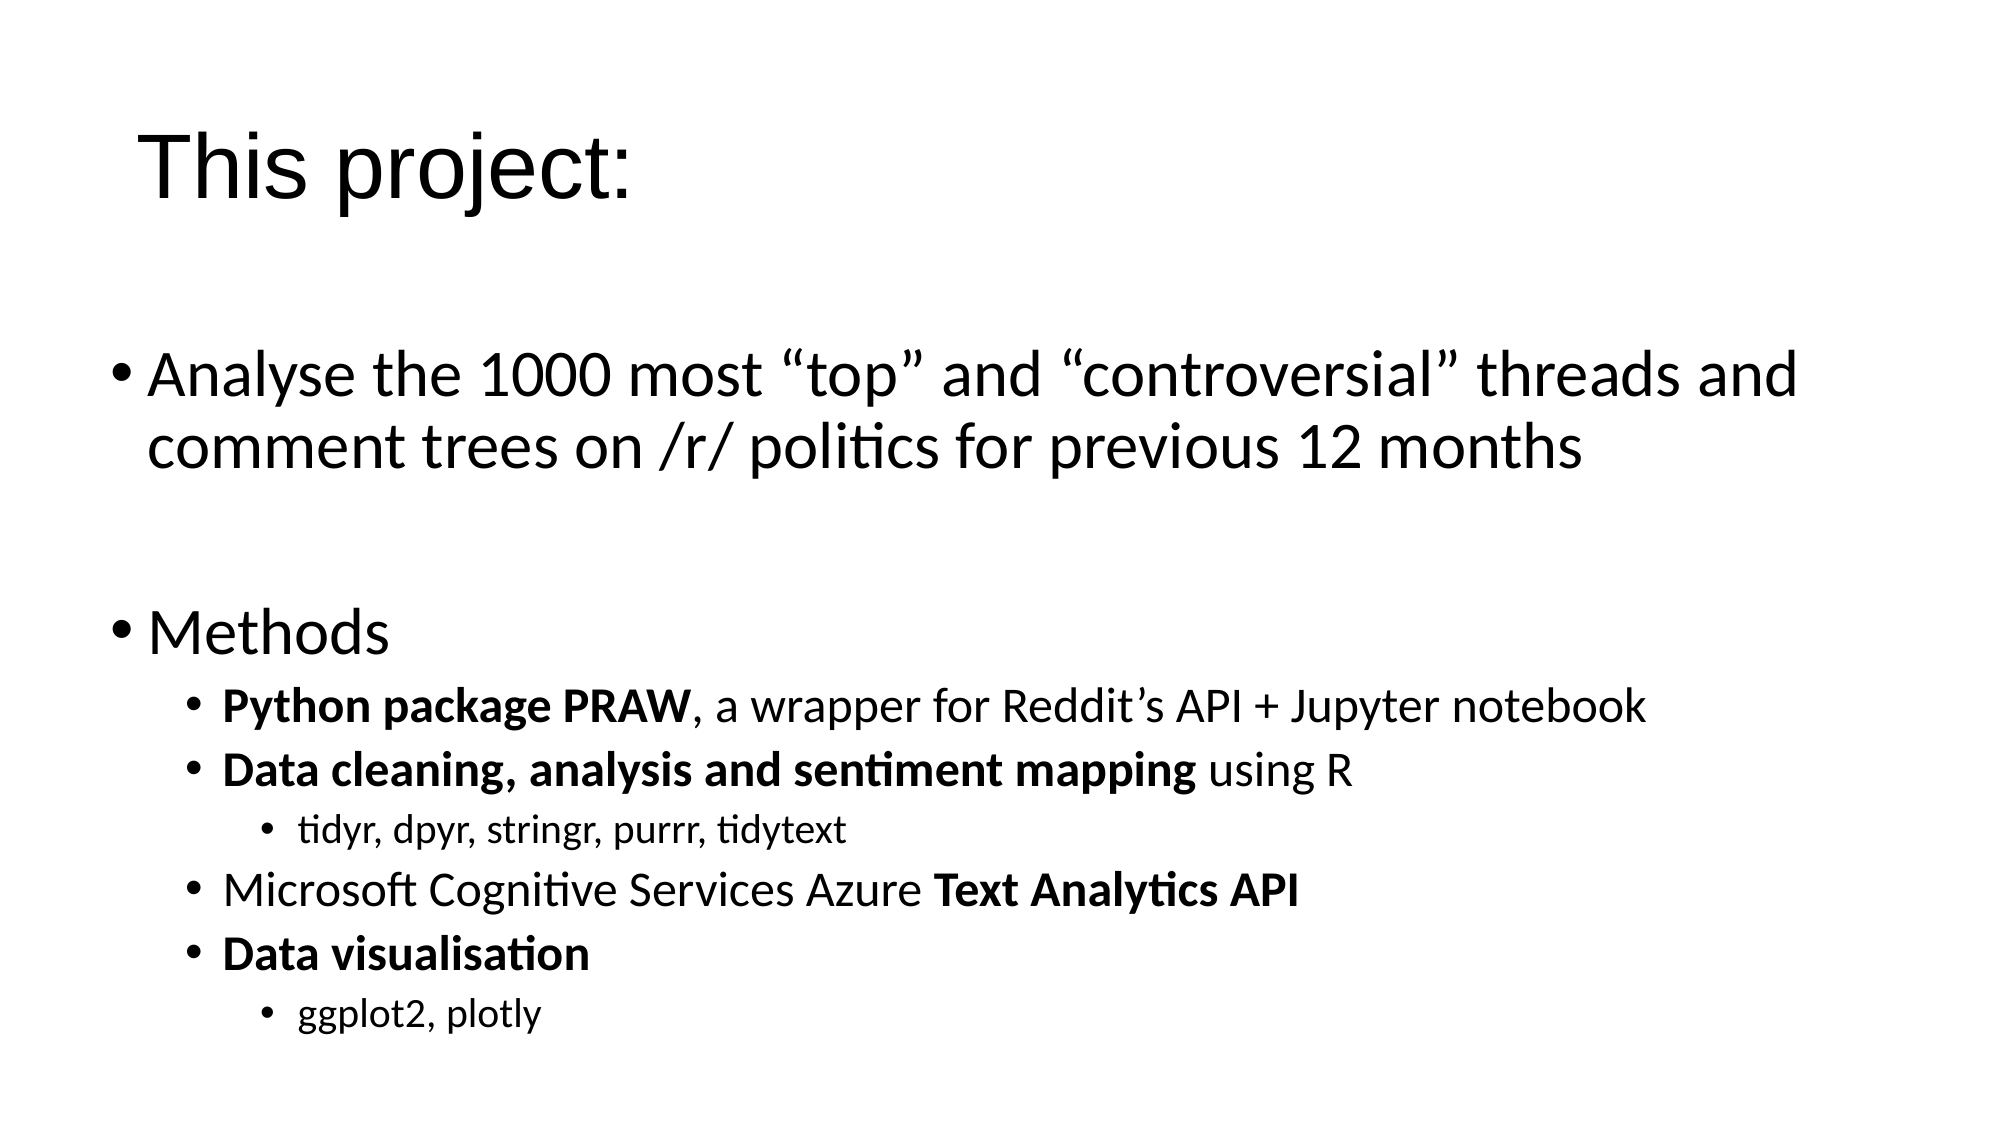

# This project:

Analyse the 1000 most “top” and “controversial” threads and comment trees on /r/ politics for previous 12 months

Methods
Python package PRAW, a wrapper for Reddit’s API + Jupyter notebook
Data cleaning, analysis and sentiment mapping using R
tidyr, dpyr, stringr, purrr, tidytext
Microsoft Cognitive Services Azure Text Analytics API
Data visualisation
ggplot2, plotly